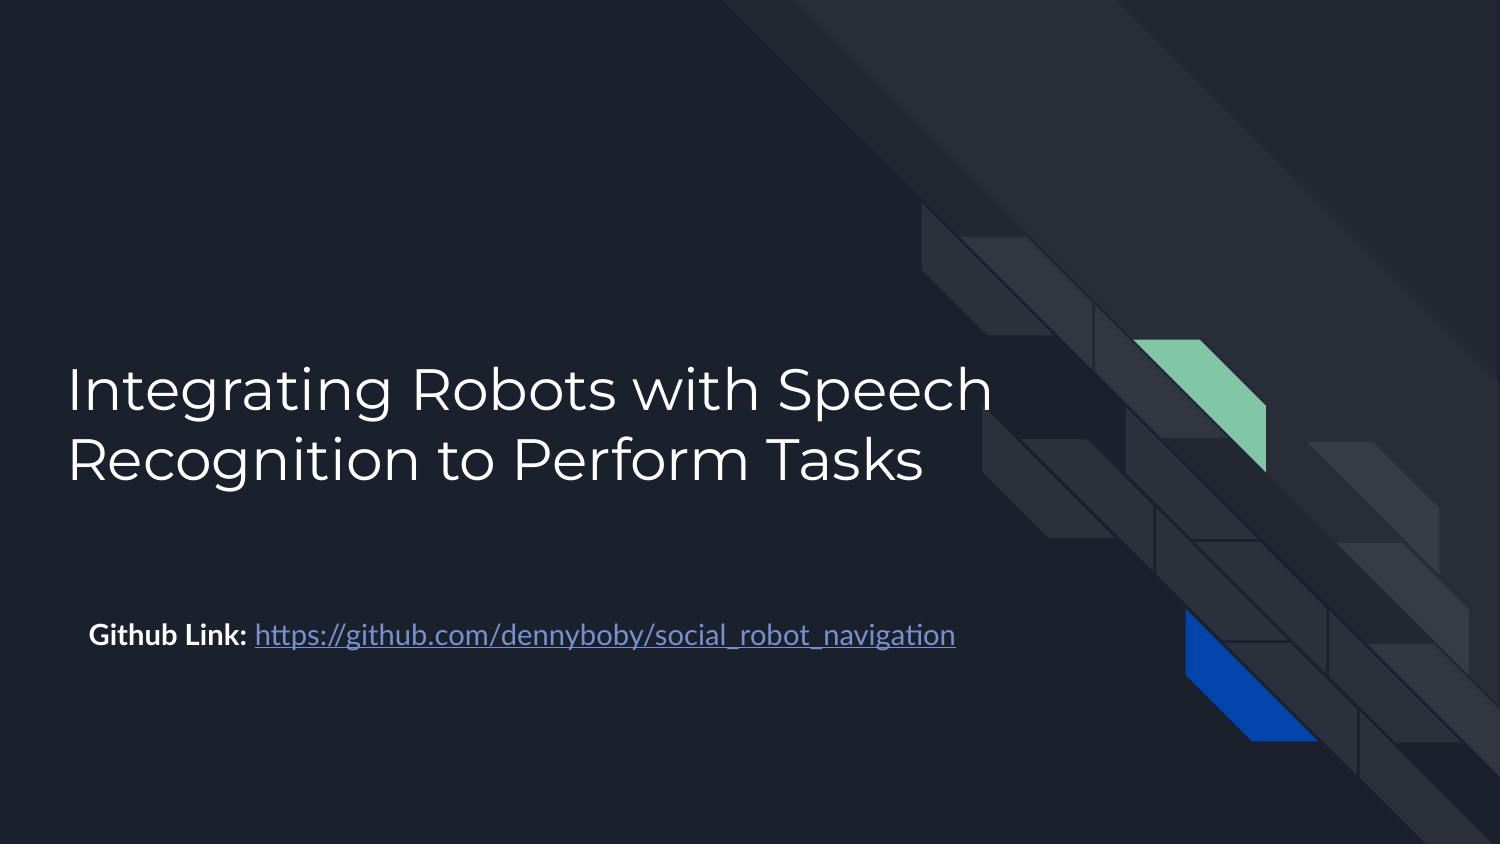

# Integrating Robots with Speech Recognition to Perform Tasks
Github Link: https://github.com/dennyboby/social_robot_navigation